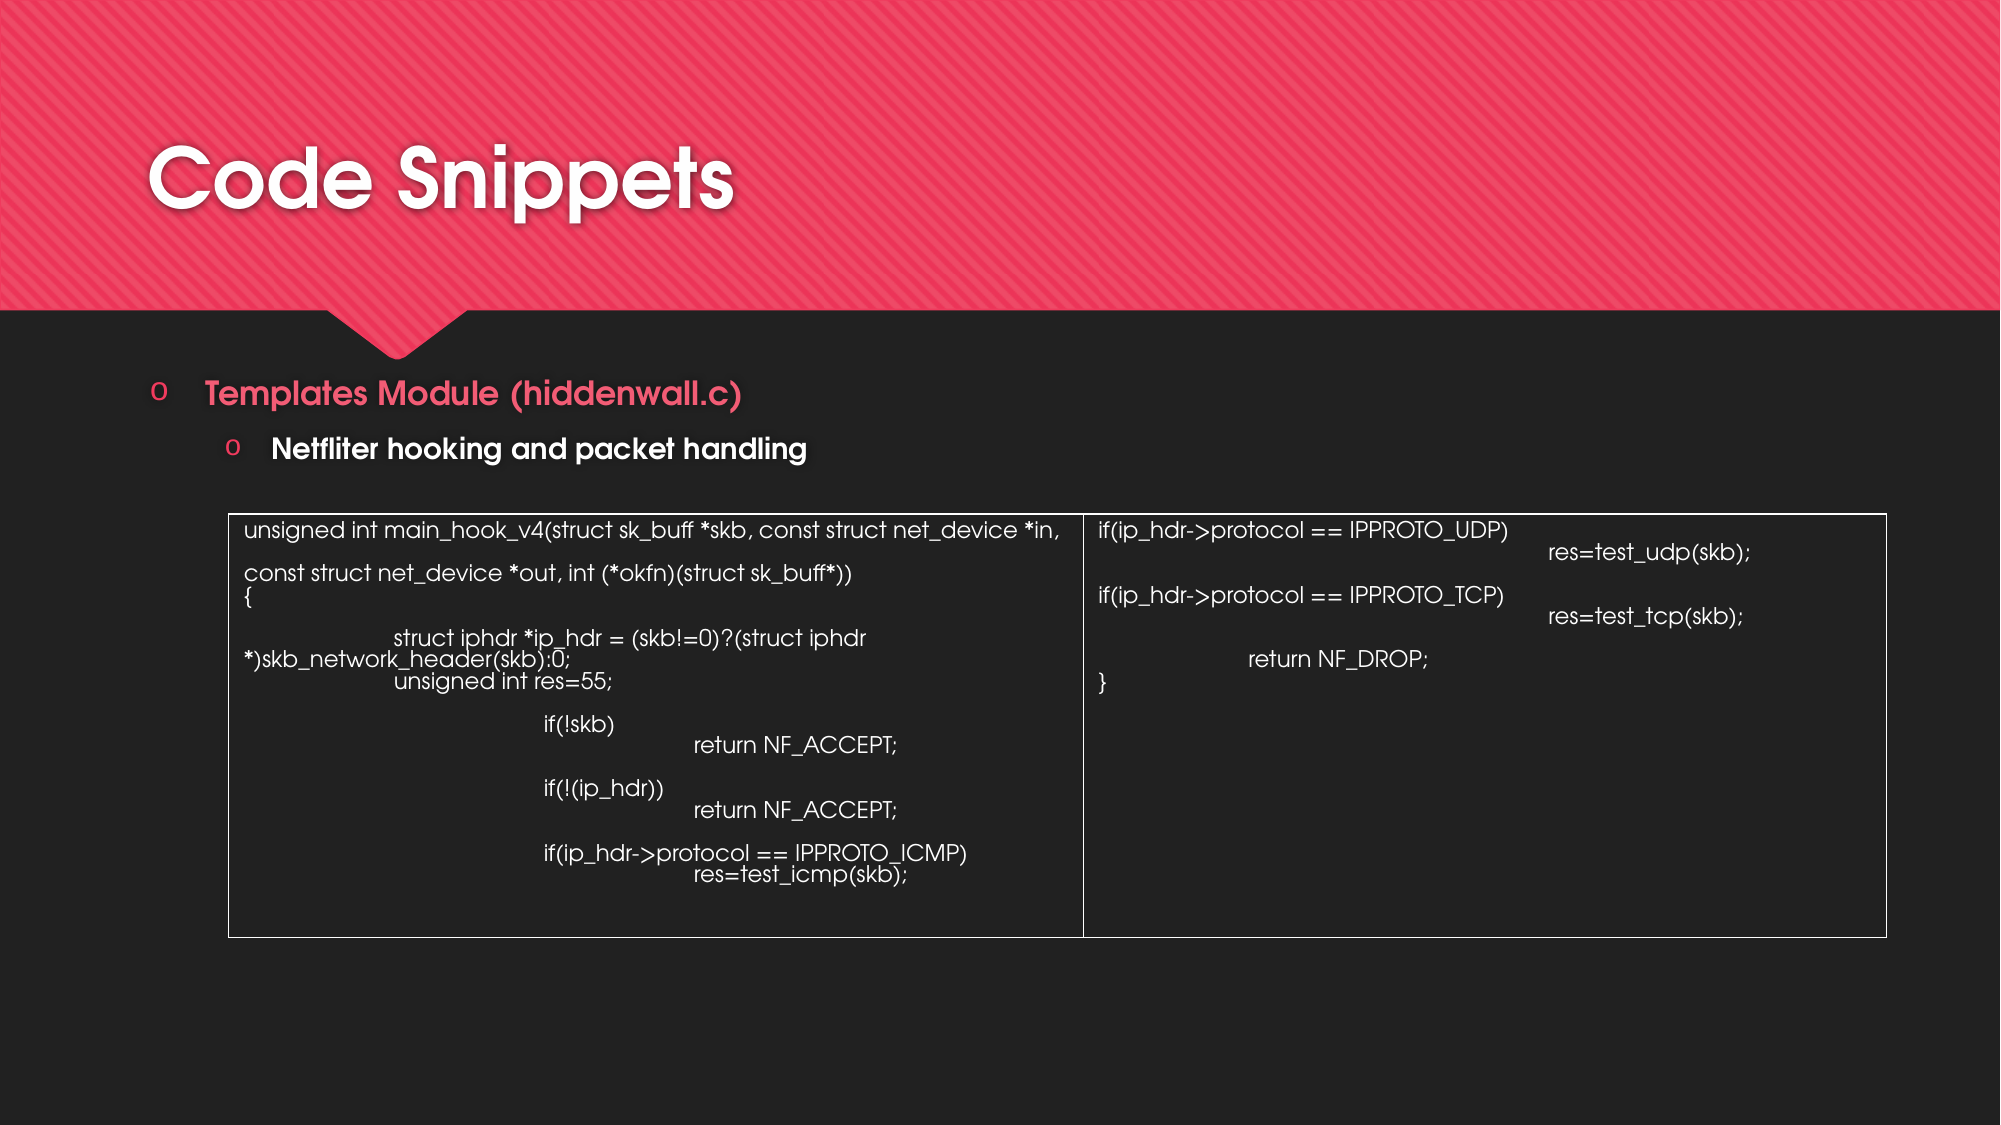

# Code Snippets
Templates Module (hiddenwall.c)
Netfliter hooking and packet handling

| unsigned int main\_hook\_v4(struct sk\_buff \*skb, const struct net\_device \*in, const struct net\_device \*out, int (\*okfn)(struct sk\_buff\*)) { struct iphdr \*ip\_hdr = (skb!=0)?(struct iphdr \*)skb\_network\_header(skb):0; unsigned int res=55; if(!skb) return NF\_ACCEPT; if(!(ip\_hdr)) return NF\_ACCEPT; if(ip\_hdr->protocol == IPPROTO\_ICMP) res=test\_icmp(skb); | if(ip\_hdr->protocol == IPPROTO\_UDP) res=test\_udp(skb); if(ip\_hdr->protocol == IPPROTO\_TCP) res=test\_tcp(skb); return NF\_DROP; } |
| --- | --- |